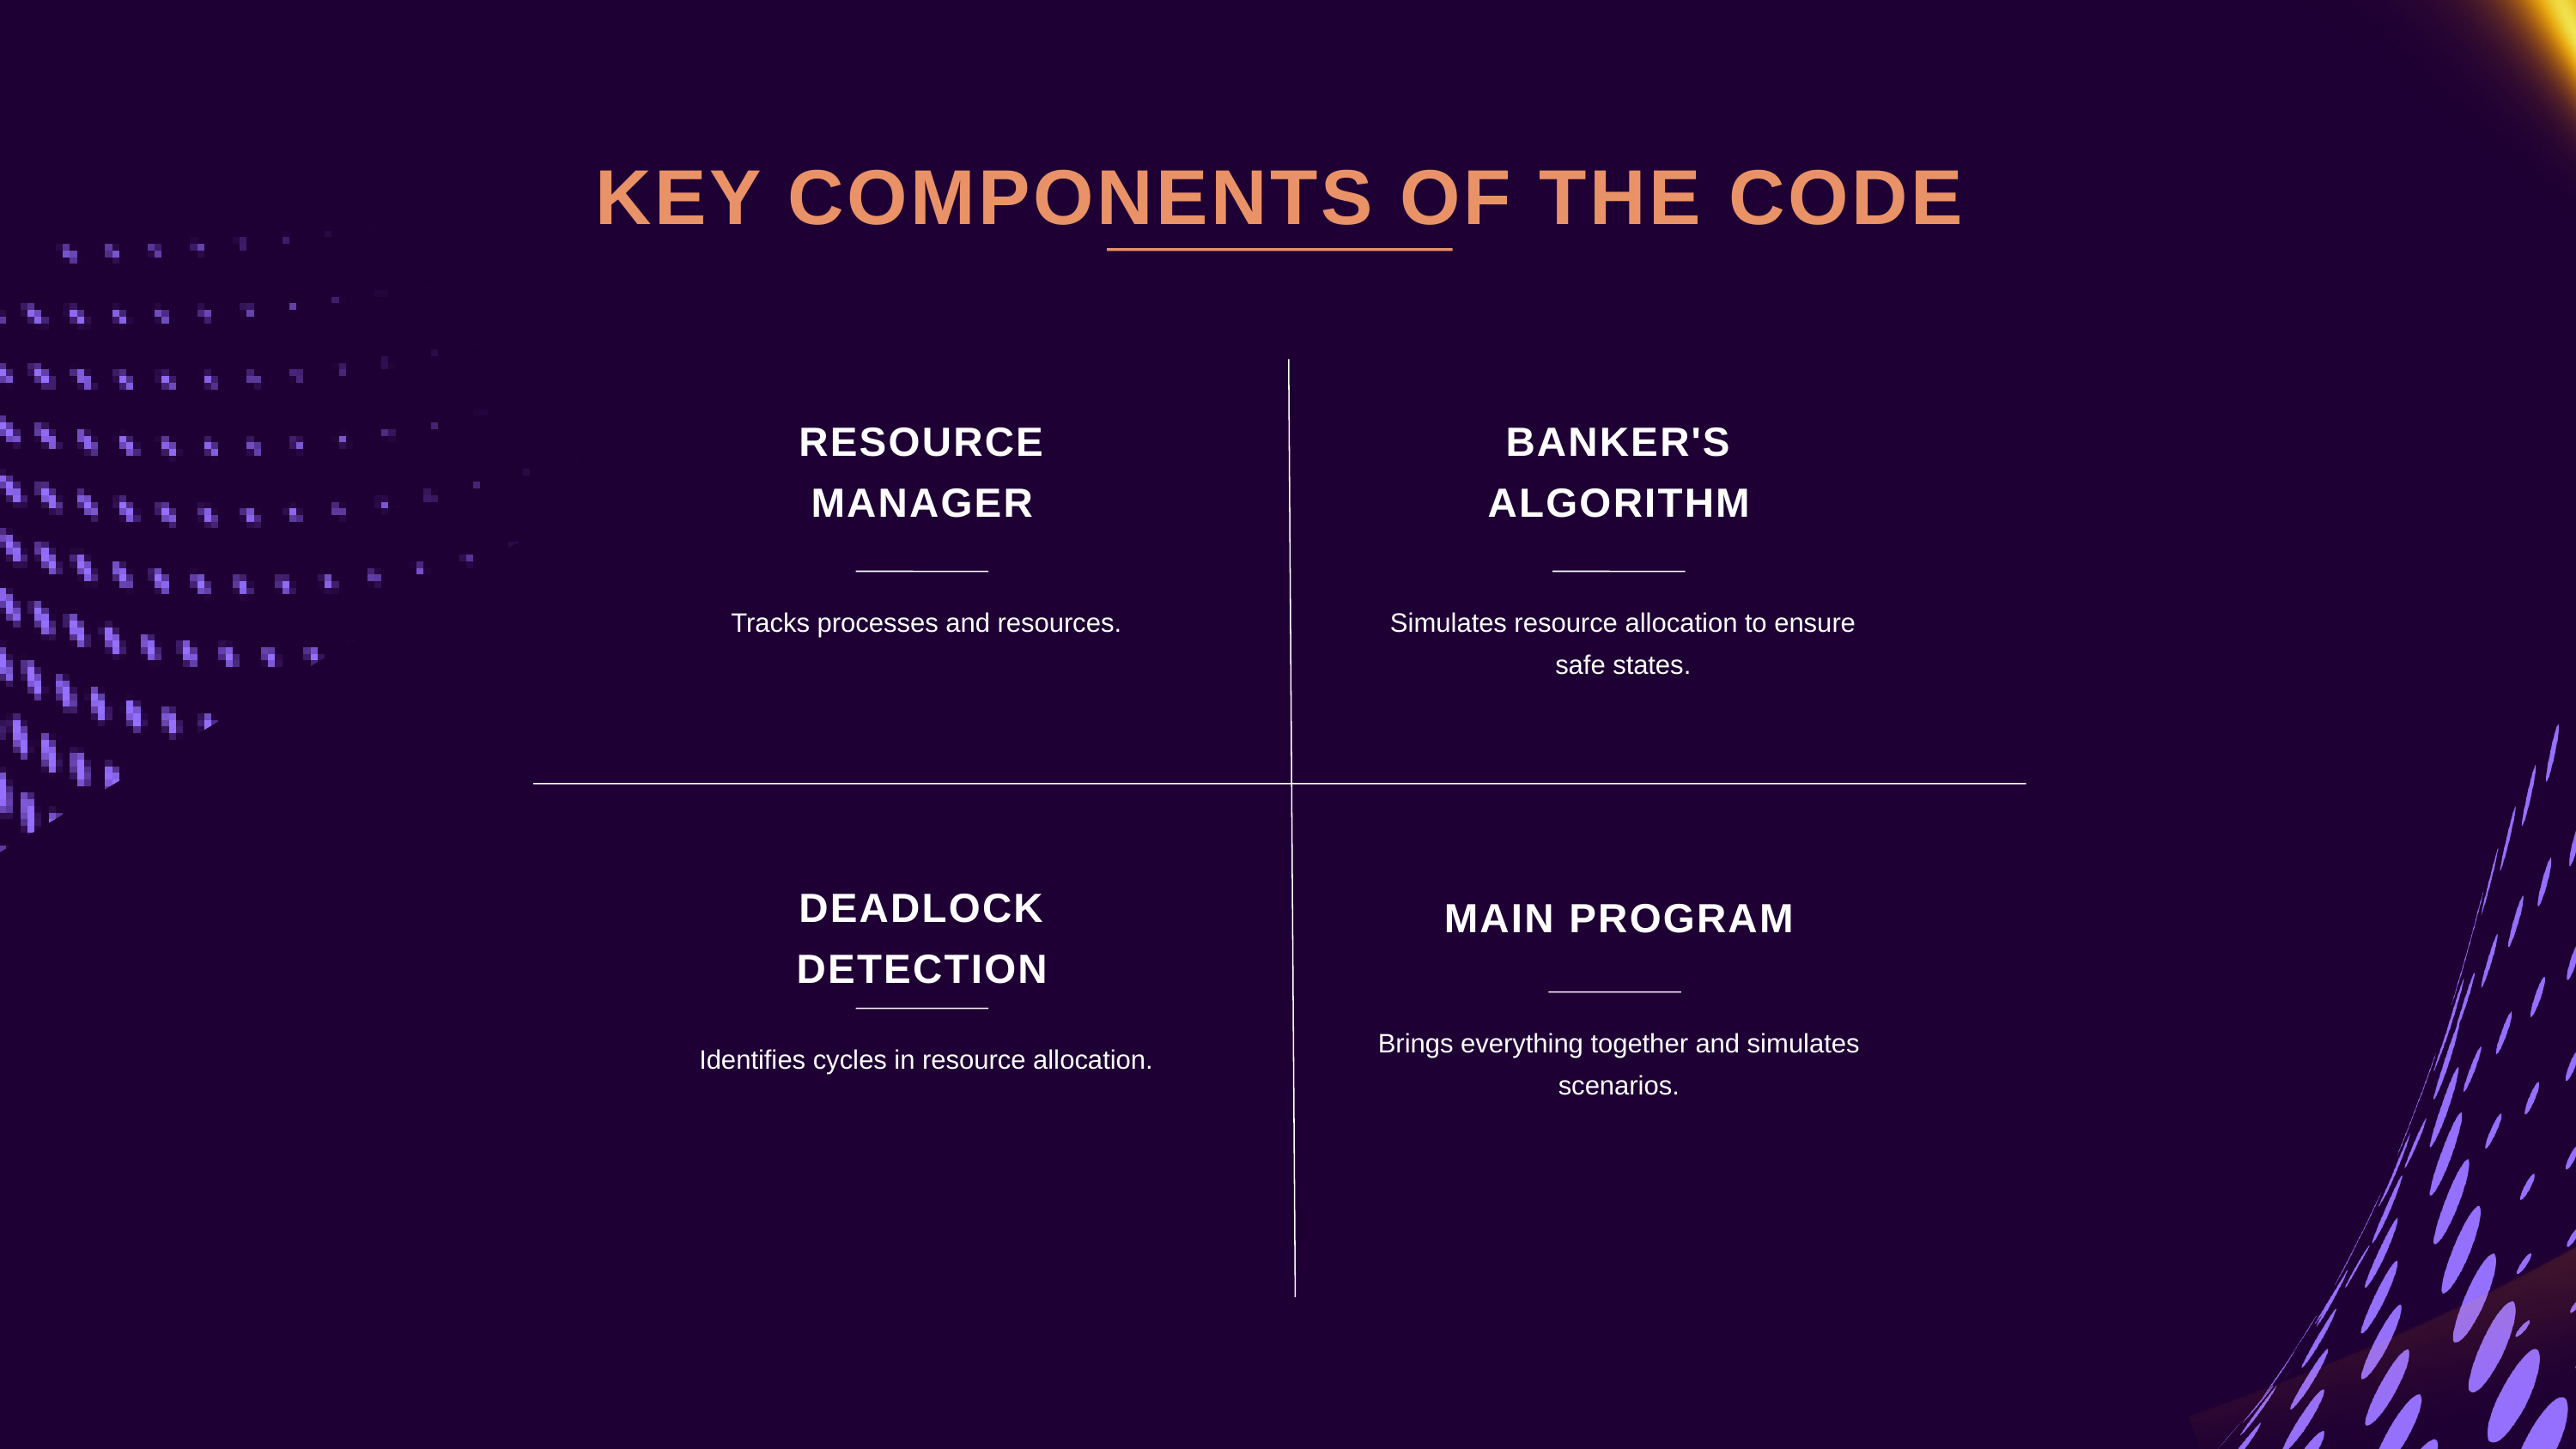

KEY COMPONENTS OF THE CODE

RESOURCE MANAGER
BANKER'S ALGORITHM

Tracks processes and resources.
Simulates resource allocation to ensure safe states.

DEADLOCK DETECTION
MAIN PROGRAM

Brings everything together and simulates scenarios.
Identifies cycles in resource allocation.